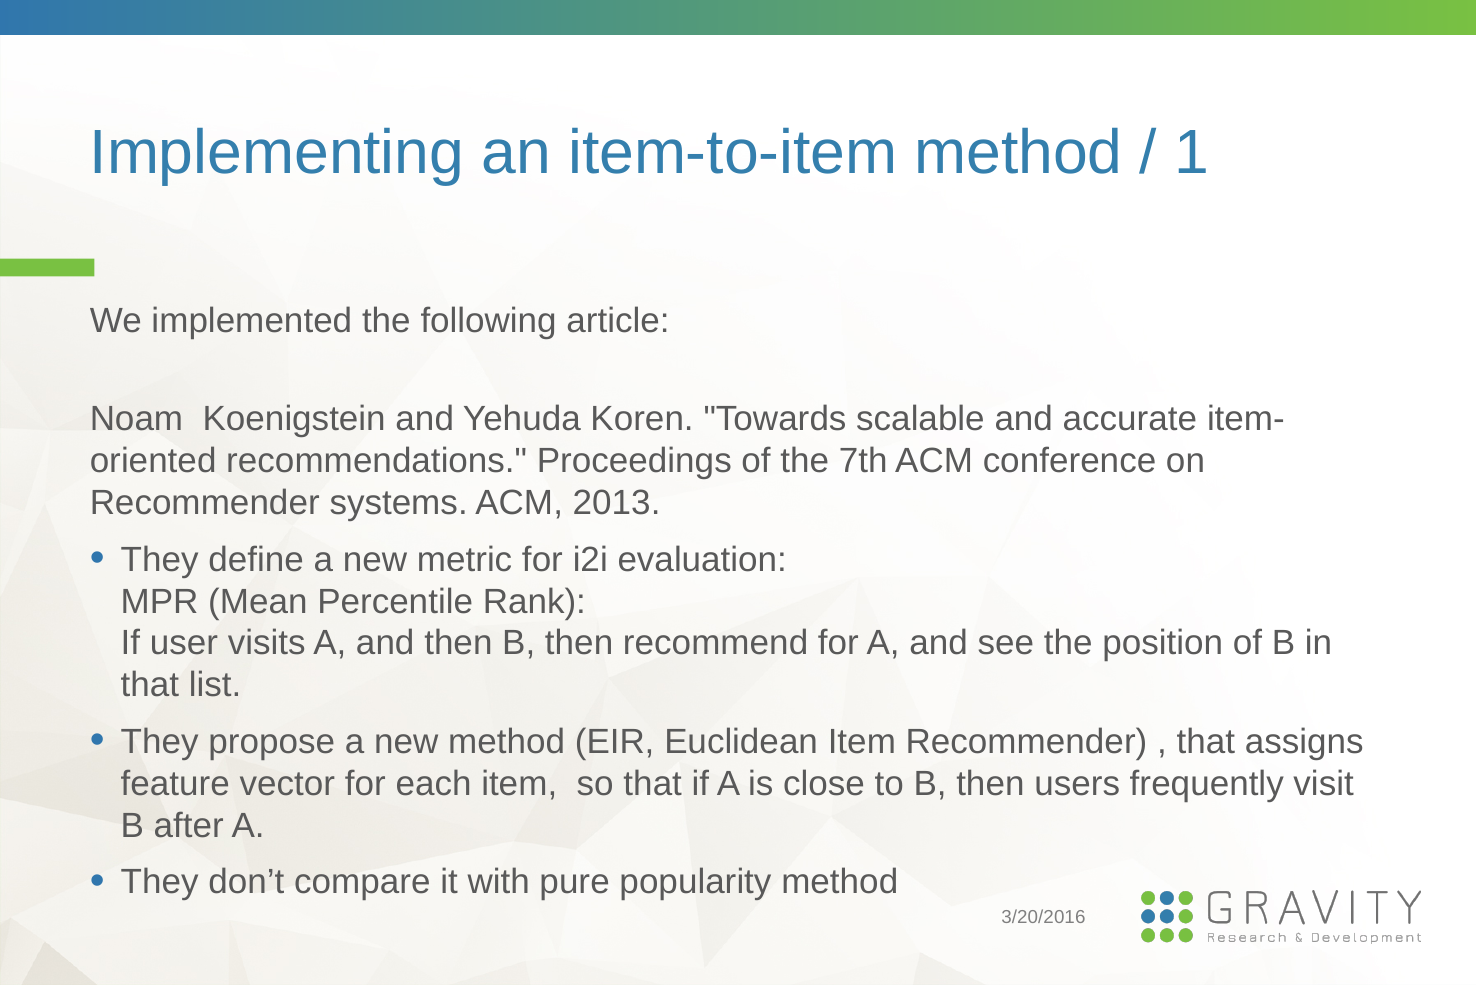

# Implementing an item-to-item method / 1
We implemented the following article:
Noam  Koenigstein and Yehuda Koren. "Towards scalable and accurate item-oriented recommendations." Proceedings of the 7th ACM conference on Recommender systems. ACM, 2013.
They define a new metric for i2i evaluation:
MPR (Mean Percentile Rank):
If user visits A, and then B, then recommend for A, and see the position of B in that list.
They propose a new method (EIR, Euclidean Item Recommender) , that assigns feature vector for each item,  so that if A is close to B, then users frequently visit B after A.
They don’t compare it with pure popularity method

3/20/2016